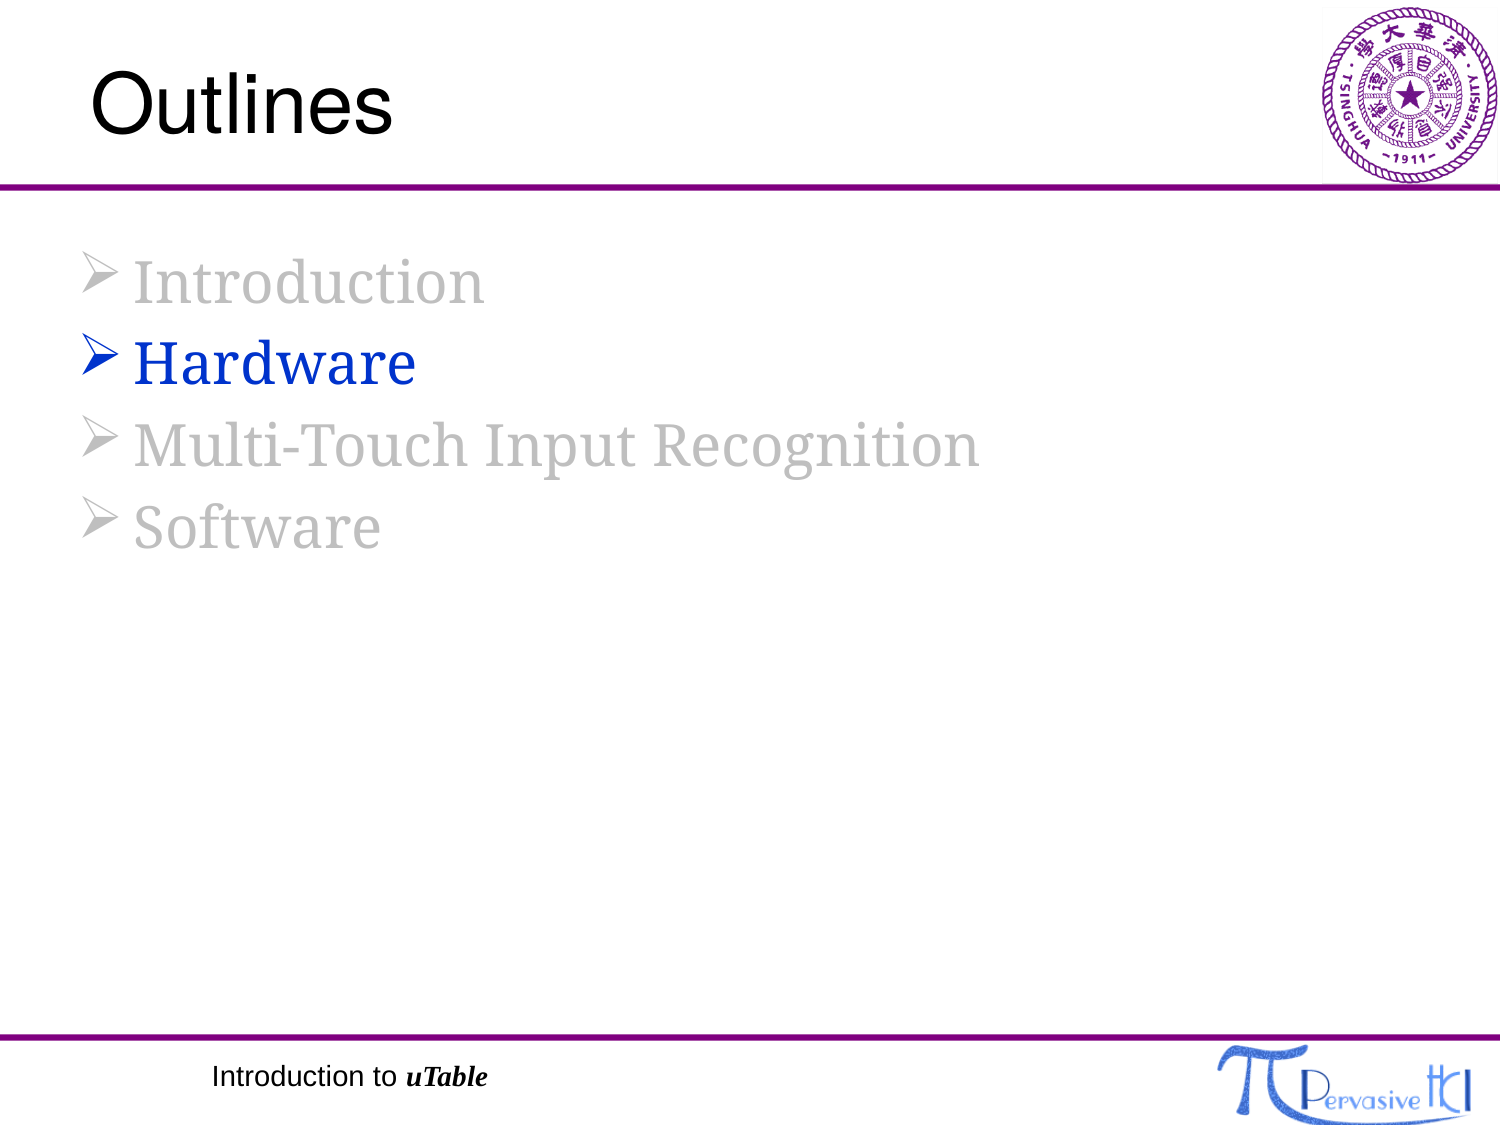

# Outlines
Introduction
Hardware
Multi-Touch Input Recognition
Software

Introduction to uTable